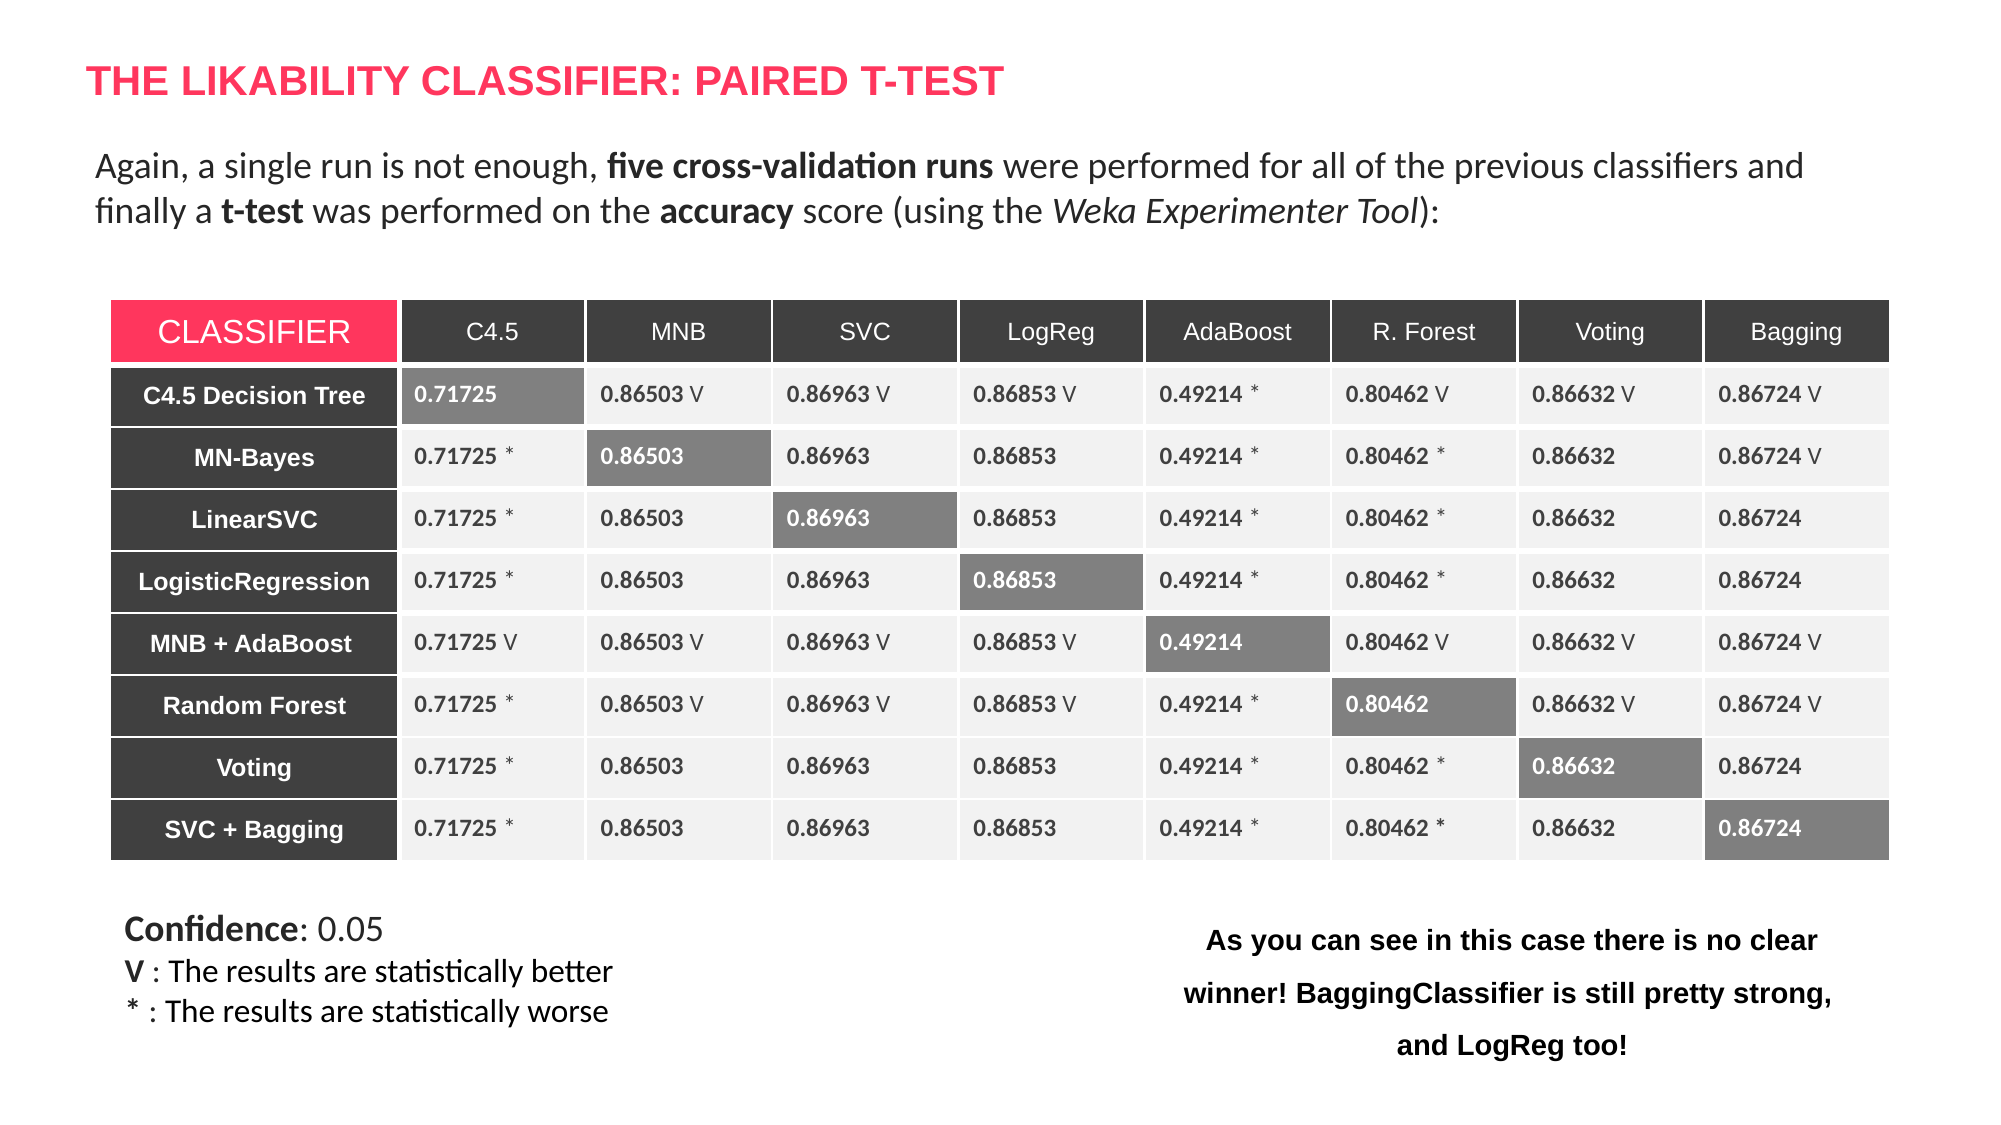

THE LIKABILITY CLASSIFIER: PAIRED T-TEST
Again, a single run is not enough, five cross-validation runs were performed for all of the previous classifiers and finally a t-test was performed on the accuracy score (using the Weka Experimenter Tool):
| CLASSIFIER | C4.5 | MNB | SVC | LogReg | AdaBoost | R. Forest | Voting | Bagging |
| --- | --- | --- | --- | --- | --- | --- | --- | --- |
| C4.5 Decision Tree | 0.71725 | 0.86503 V | 0.86963 V | 0.86853 V | 0.49214 \* | 0.80462 V | 0.86632 V | 0.86724 V |
| MN-Bayes | 0.71725 \* | 0.86503 | 0.86963 | 0.86853 | 0.49214 \* | 0.80462 \* | 0.86632 | 0.86724 V |
| LinearSVC | 0.71725 \* | 0.86503 | 0.86963 | 0.86853 | 0.49214 \* | 0.80462 \* | 0.86632 | 0.86724 |
| LogisticRegression | 0.71725 \* | 0.86503 | 0.86963 | 0.86853 | 0.49214 \* | 0.80462 \* | 0.86632 | 0.86724 |
| MNB + AdaBoost | 0.71725 V | 0.86503 V | 0.86963 V | 0.86853 V | 0.49214 | 0.80462 V | 0.86632 V | 0.86724 V |
| Random Forest | 0.71725 \* | 0.86503 V | 0.86963 V | 0.86853 V | 0.49214 \* | 0.80462 | 0.86632 V | 0.86724 V |
| Voting | 0.71725 \* | 0.86503 | 0.86963 | 0.86853 | 0.49214 \* | 0.80462 \* | 0.86632 | 0.86724 |
| SVC + Bagging | 0.71725 \* | 0.86503 | 0.86963 | 0.86853 | 0.49214 \* | 0.80462 \* | 0.86632 | 0.86724 |
Confidence: 0.05
V : The results are statistically better
* : The results are statistically worse
As you can see in this case there is no clear winner! BaggingClassifier is still pretty strong,
and LogReg too!